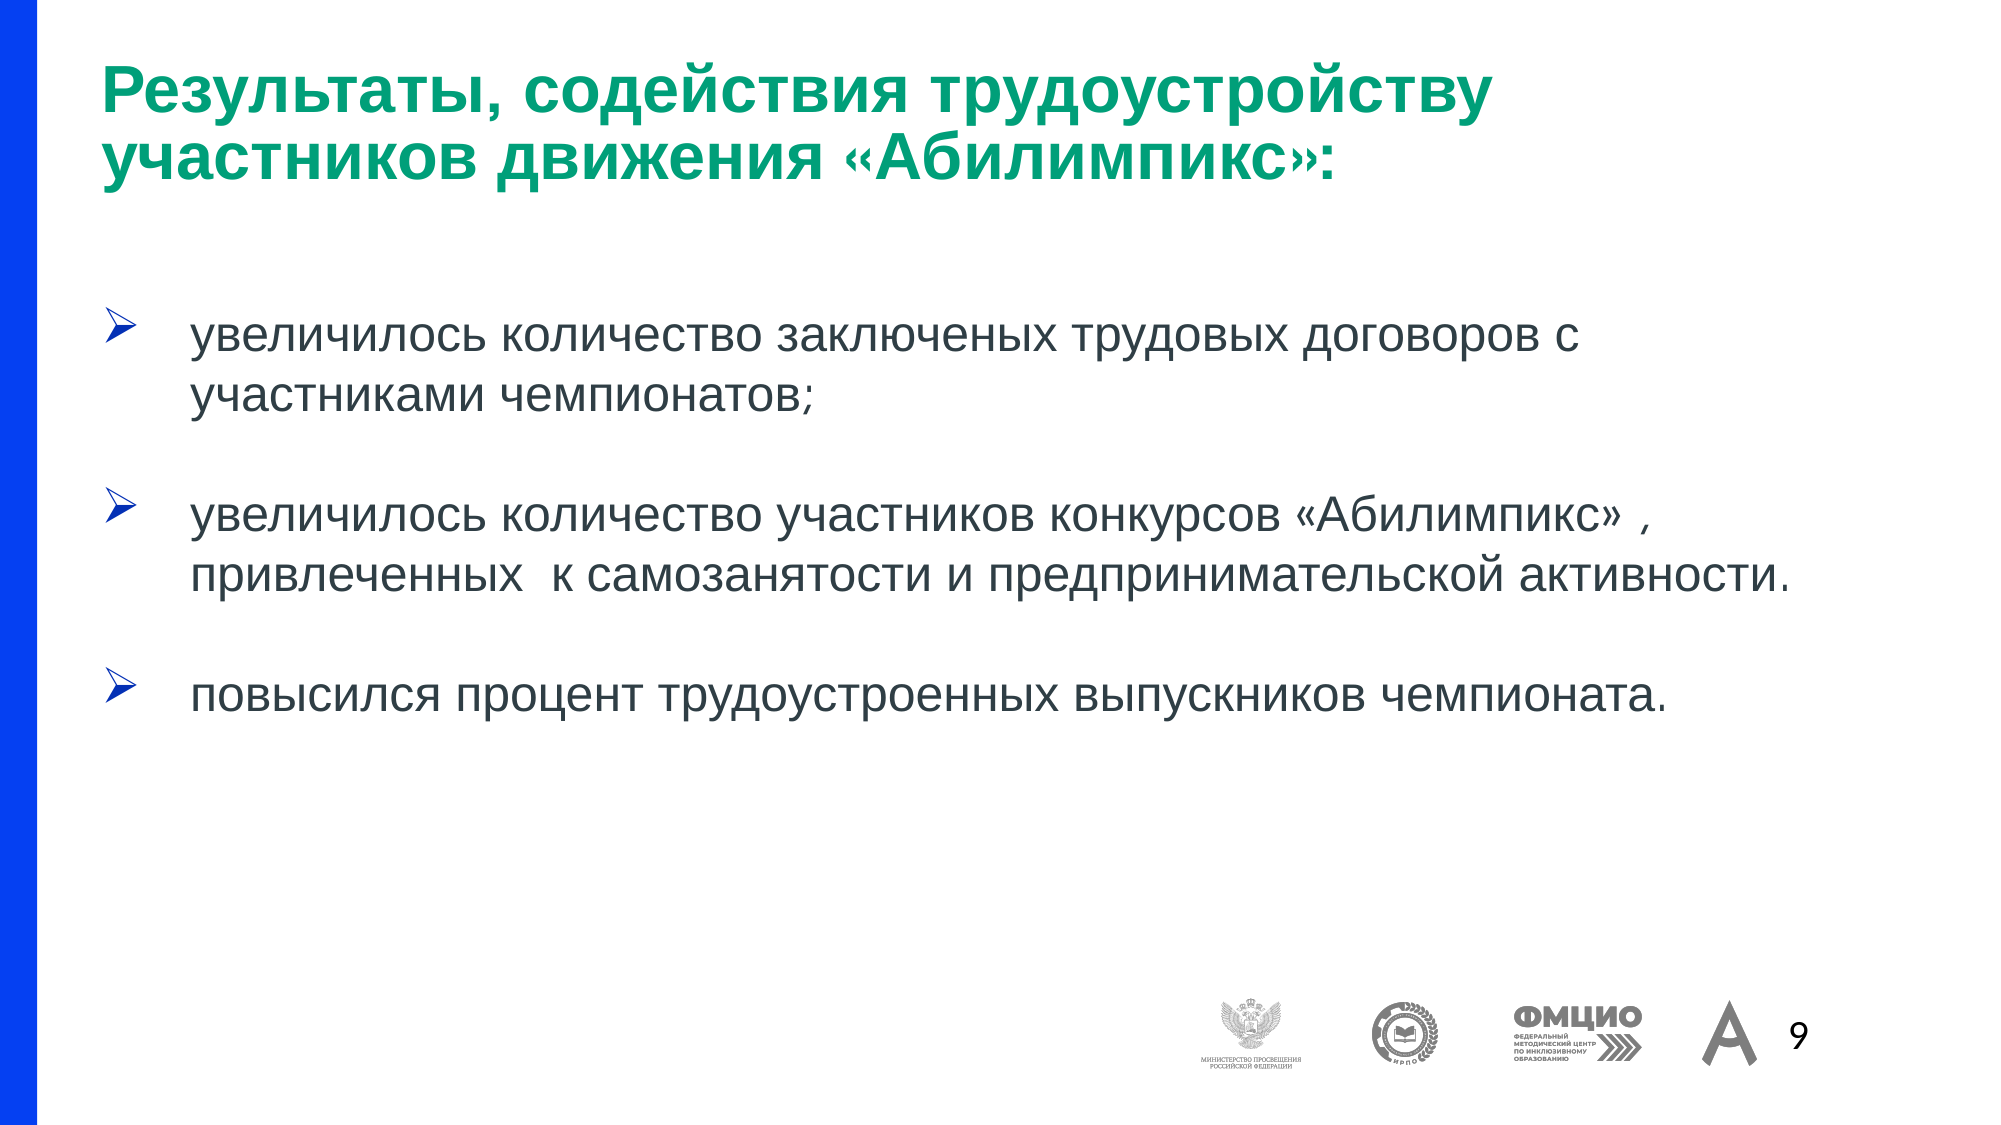

# Результаты, содействия трудоустройству участников движения «Абилимпикс»:
увеличилось количество заключеных трудовых договоров с участниками чемпионатов;

увеличилось количество участников конкурсов «Абилимпикс» , привлеченных  к самозанятости и предпринимательской активности.

повысился процент трудоустроенных выпускников чемпионата.